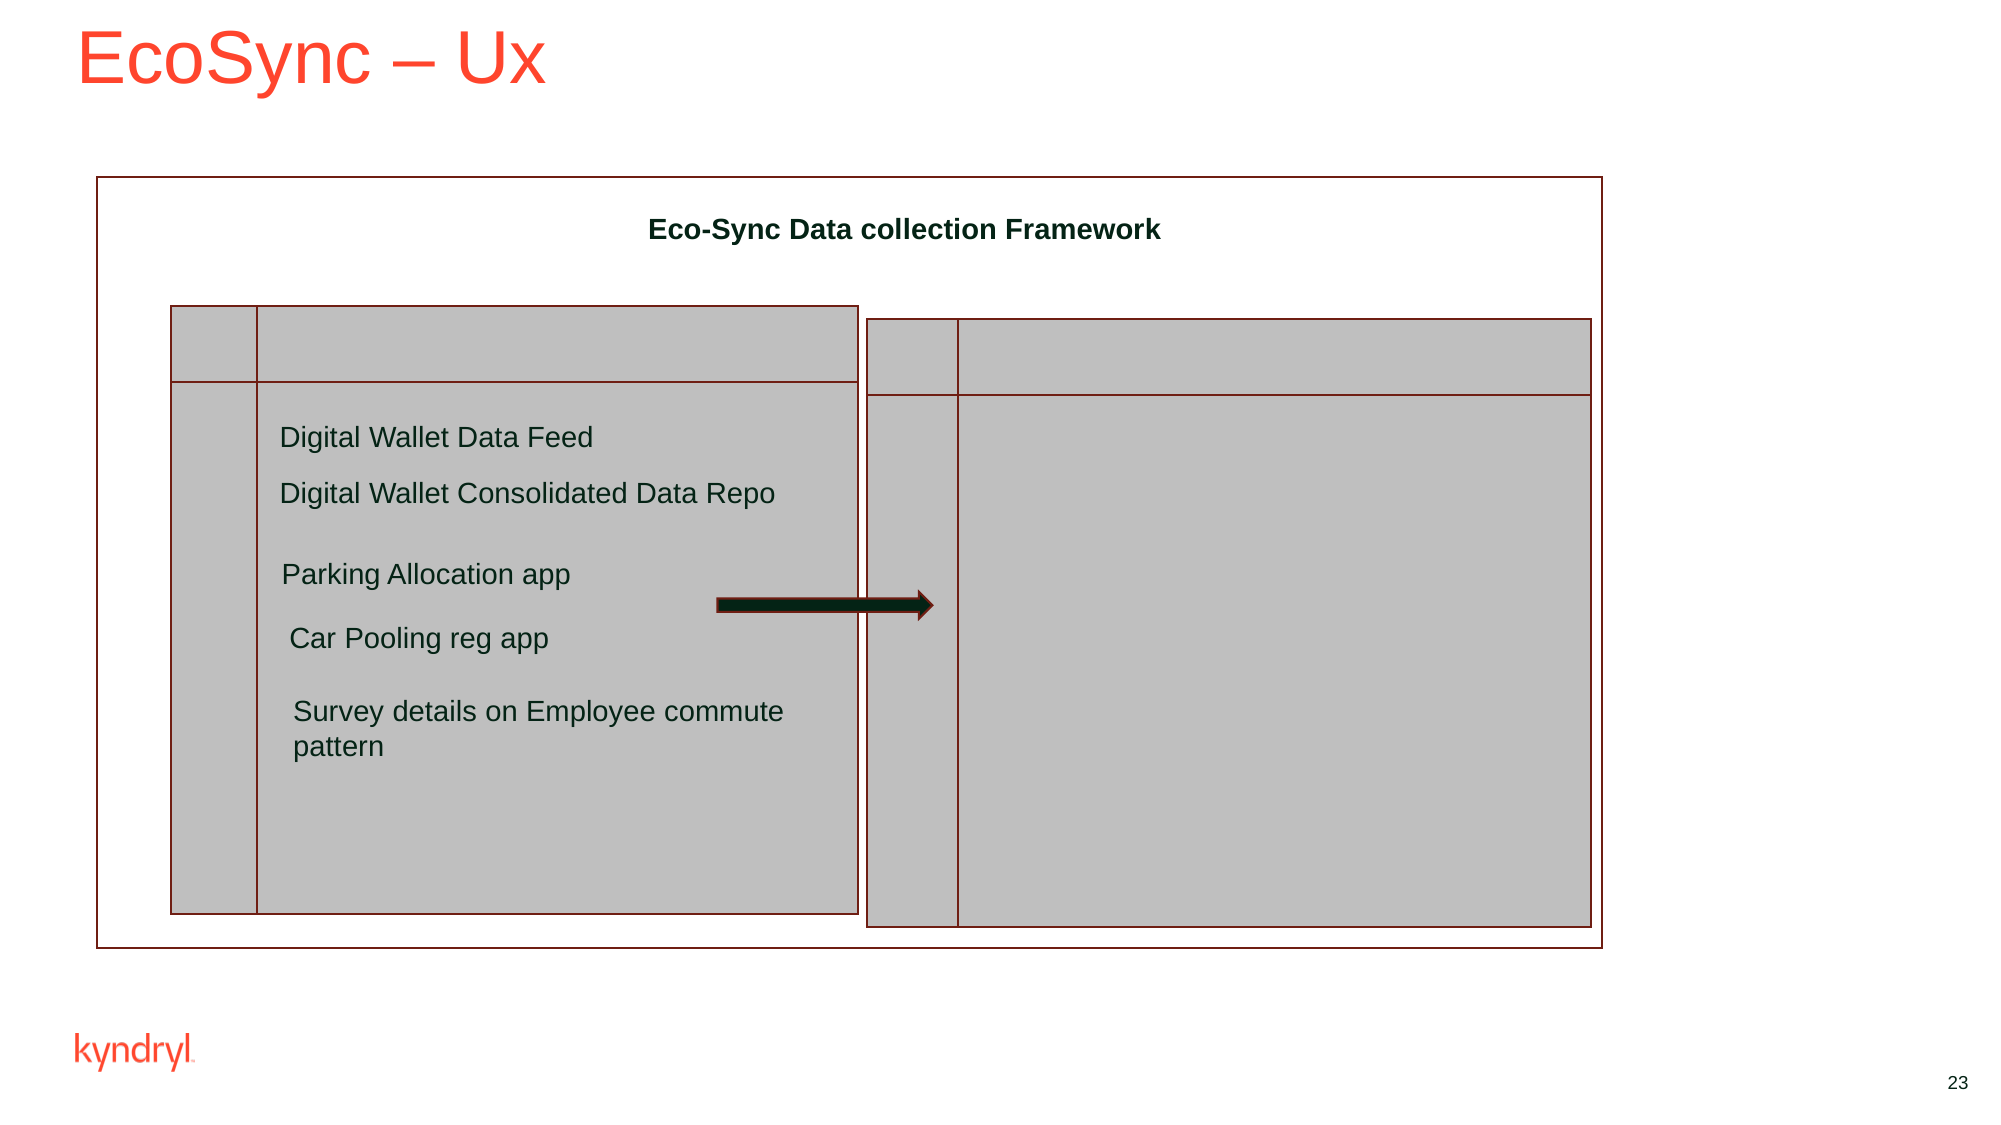

EcoSync – Ux

Eco-Sync Data collection Framework

Digital Wallet Data Feed
Digital Wallet Consolidated Data Repo
Parking Allocation app
Car Pooling reg app
Survey details on Employee commute pattern

23